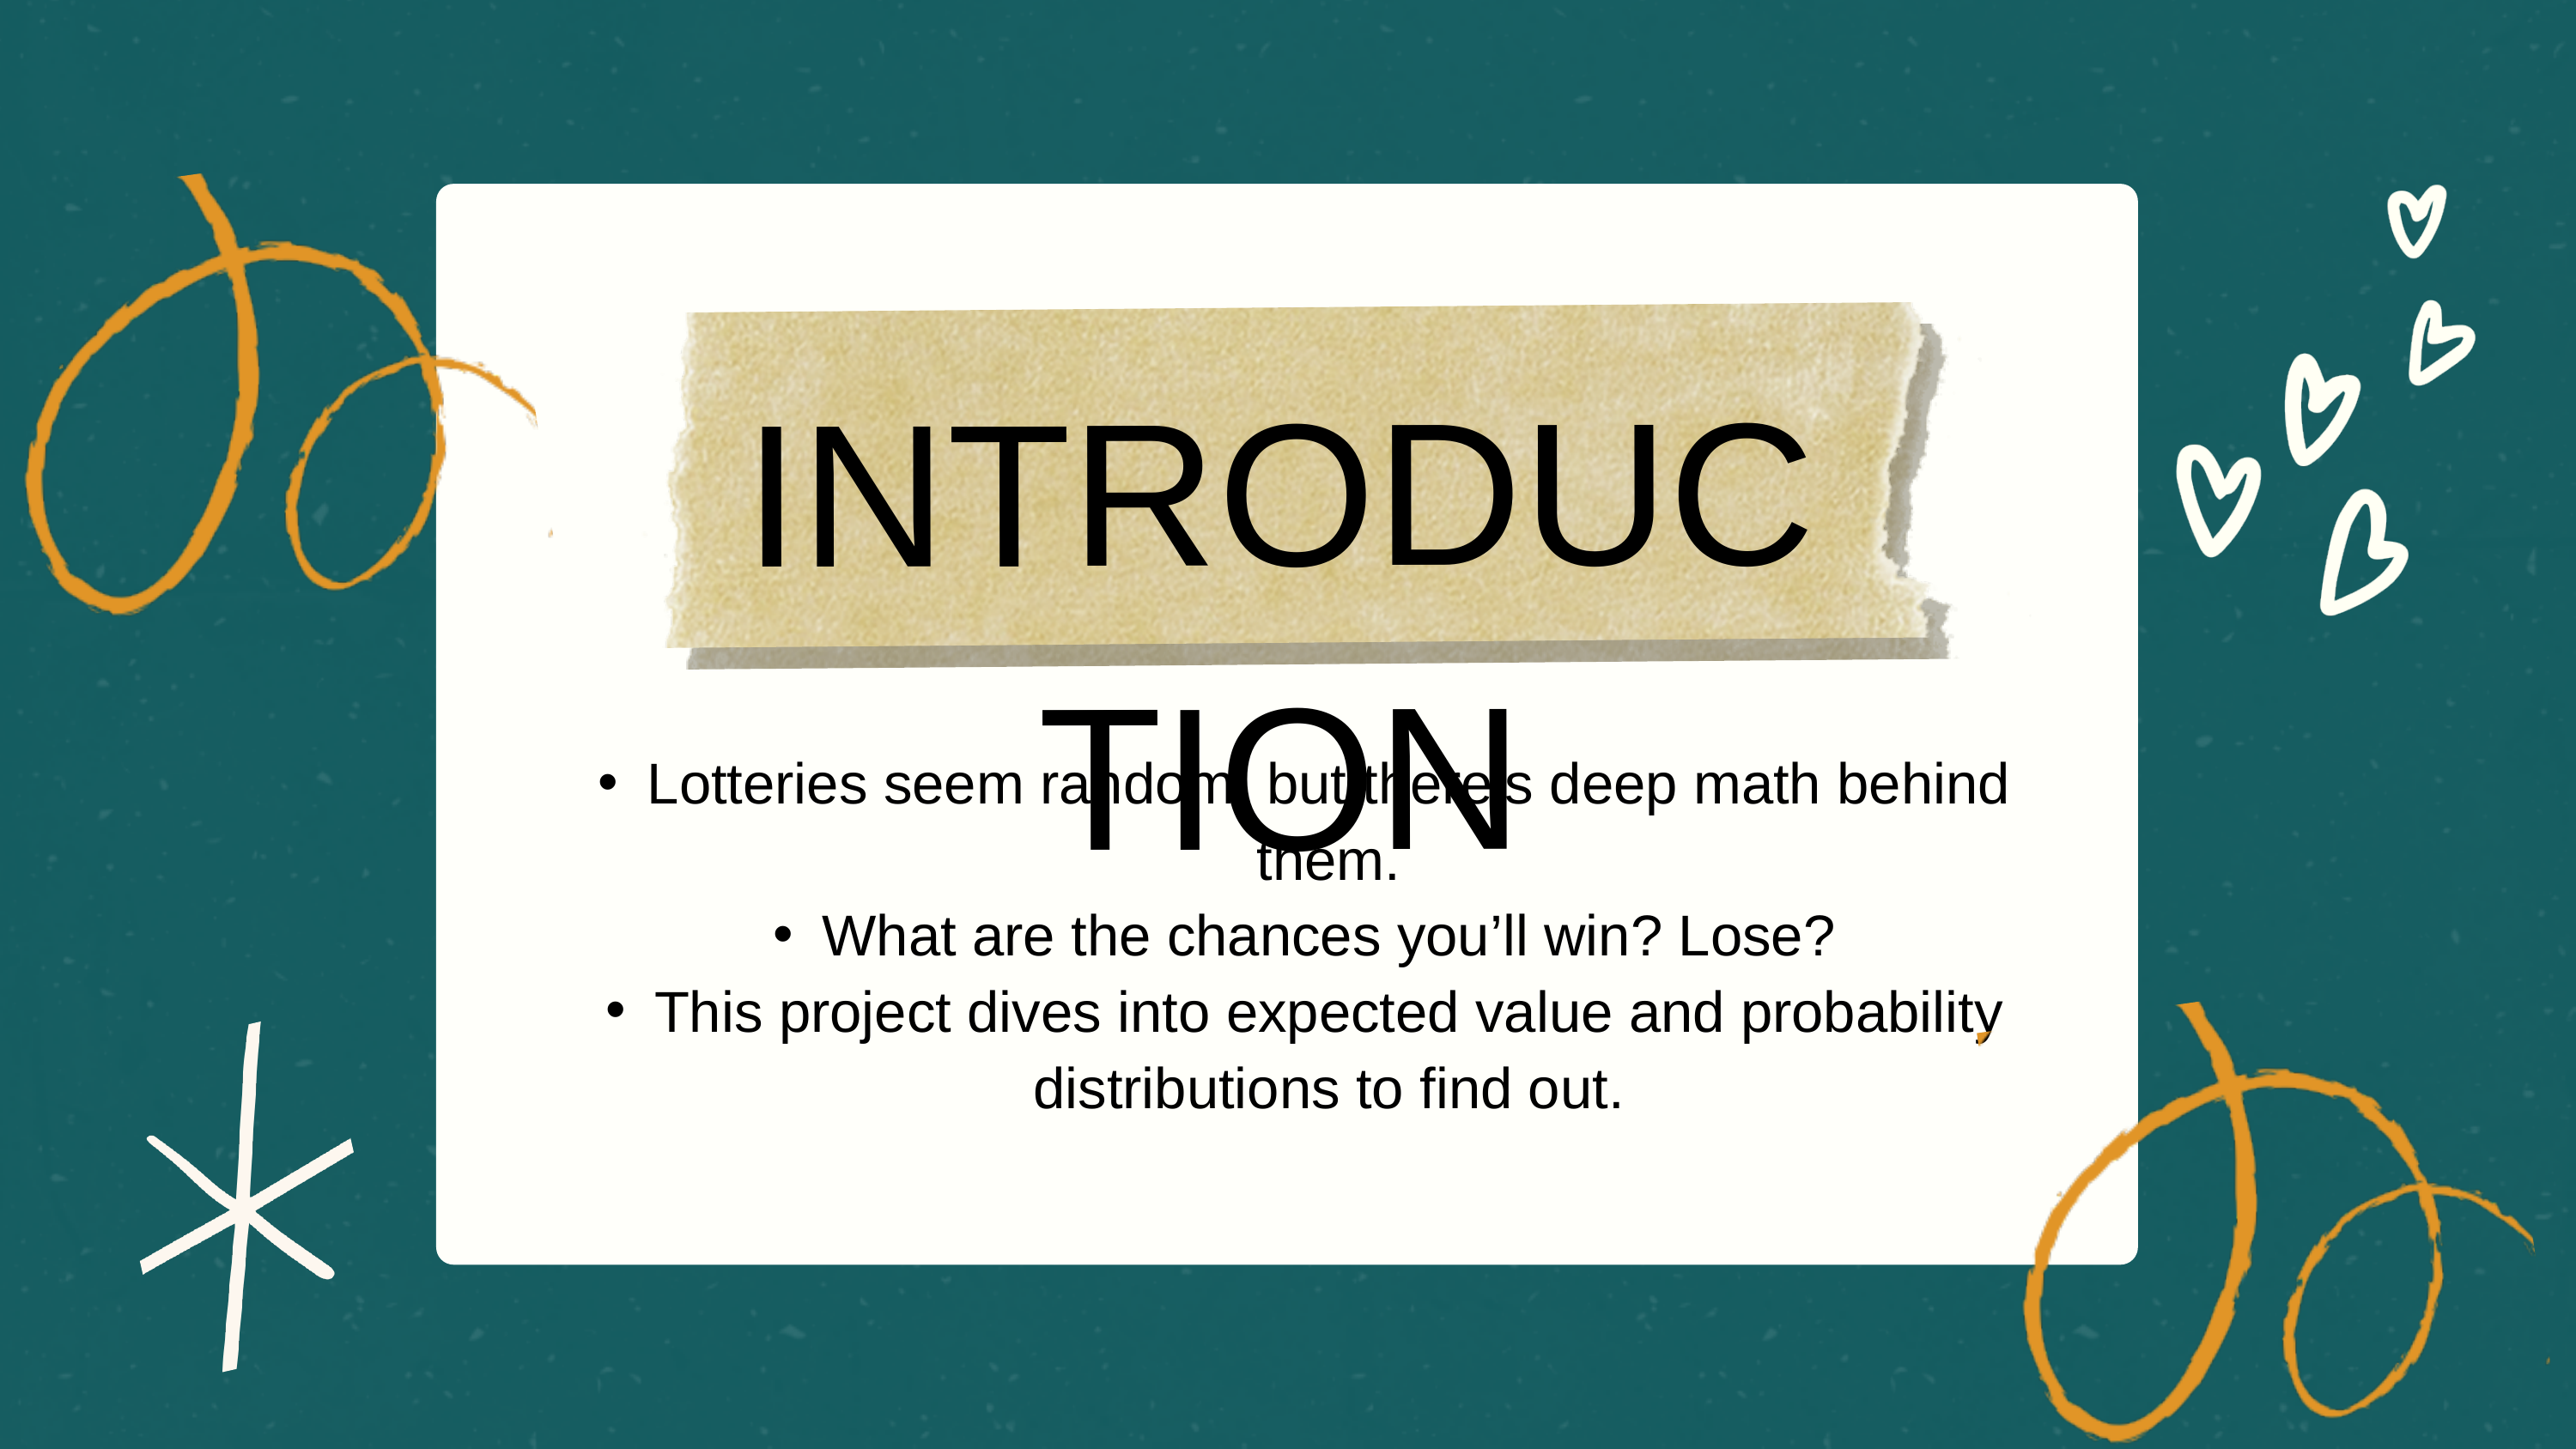

INTRODUCTION
Lotteries seem random, but there’s deep math behind them.
What are the chances you’ll win? Lose?
This project dives into expected value and probability distributions to find out.